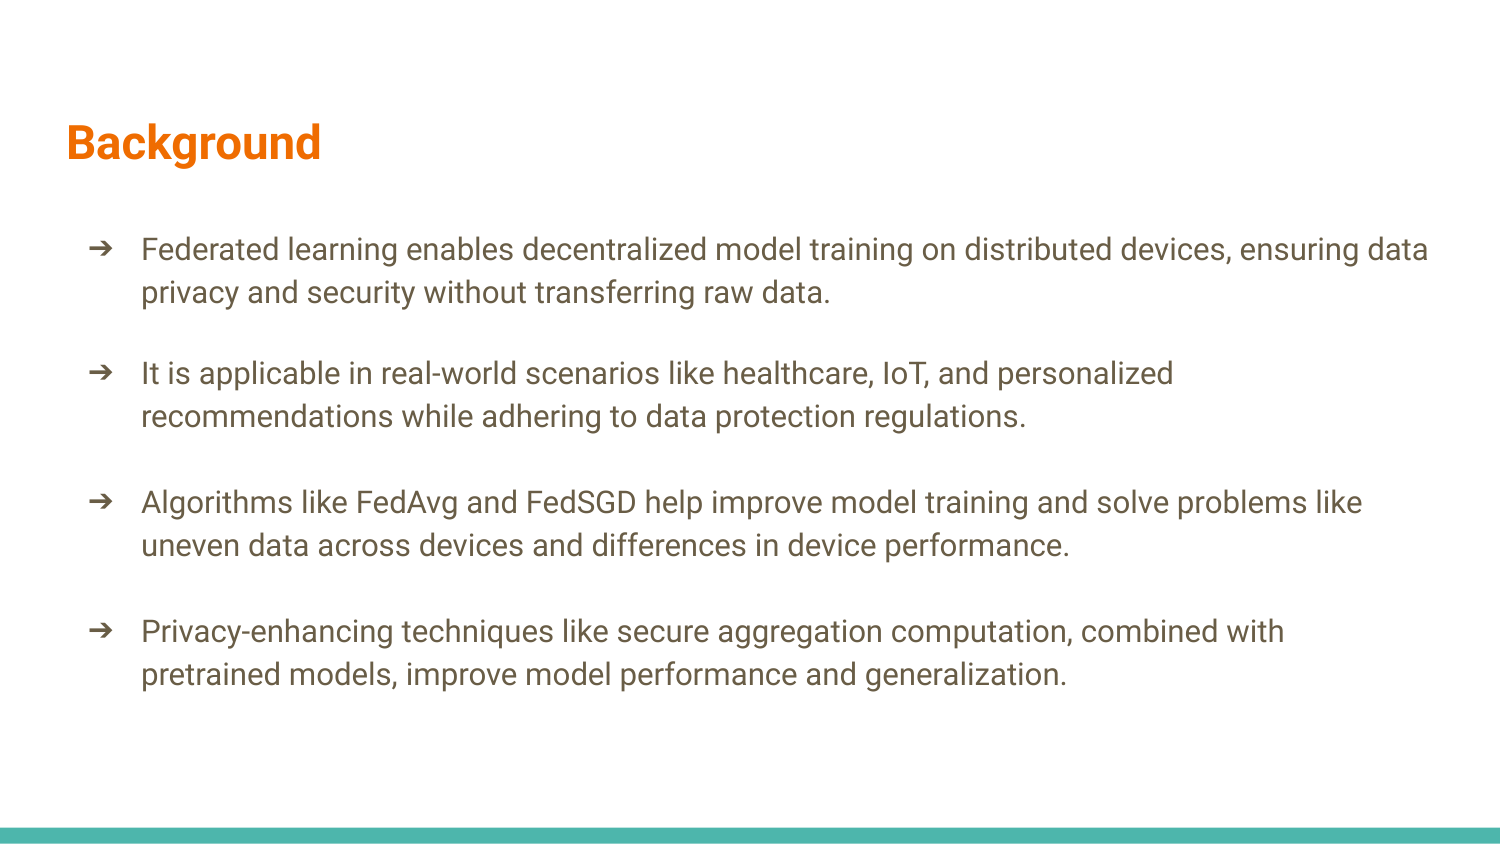

# Background
Federated learning enables decentralized model training on distributed devices, ensuring data privacy and security without transferring raw data.
It is applicable in real-world scenarios like healthcare, IoT, and personalized recommendations while adhering to data protection regulations.
Algorithms like FedAvg and FedSGD help improve model training and solve problems like uneven data across devices and differences in device performance.
Privacy-enhancing techniques like secure aggregation computation, combined with pretrained models, improve model performance and generalization.